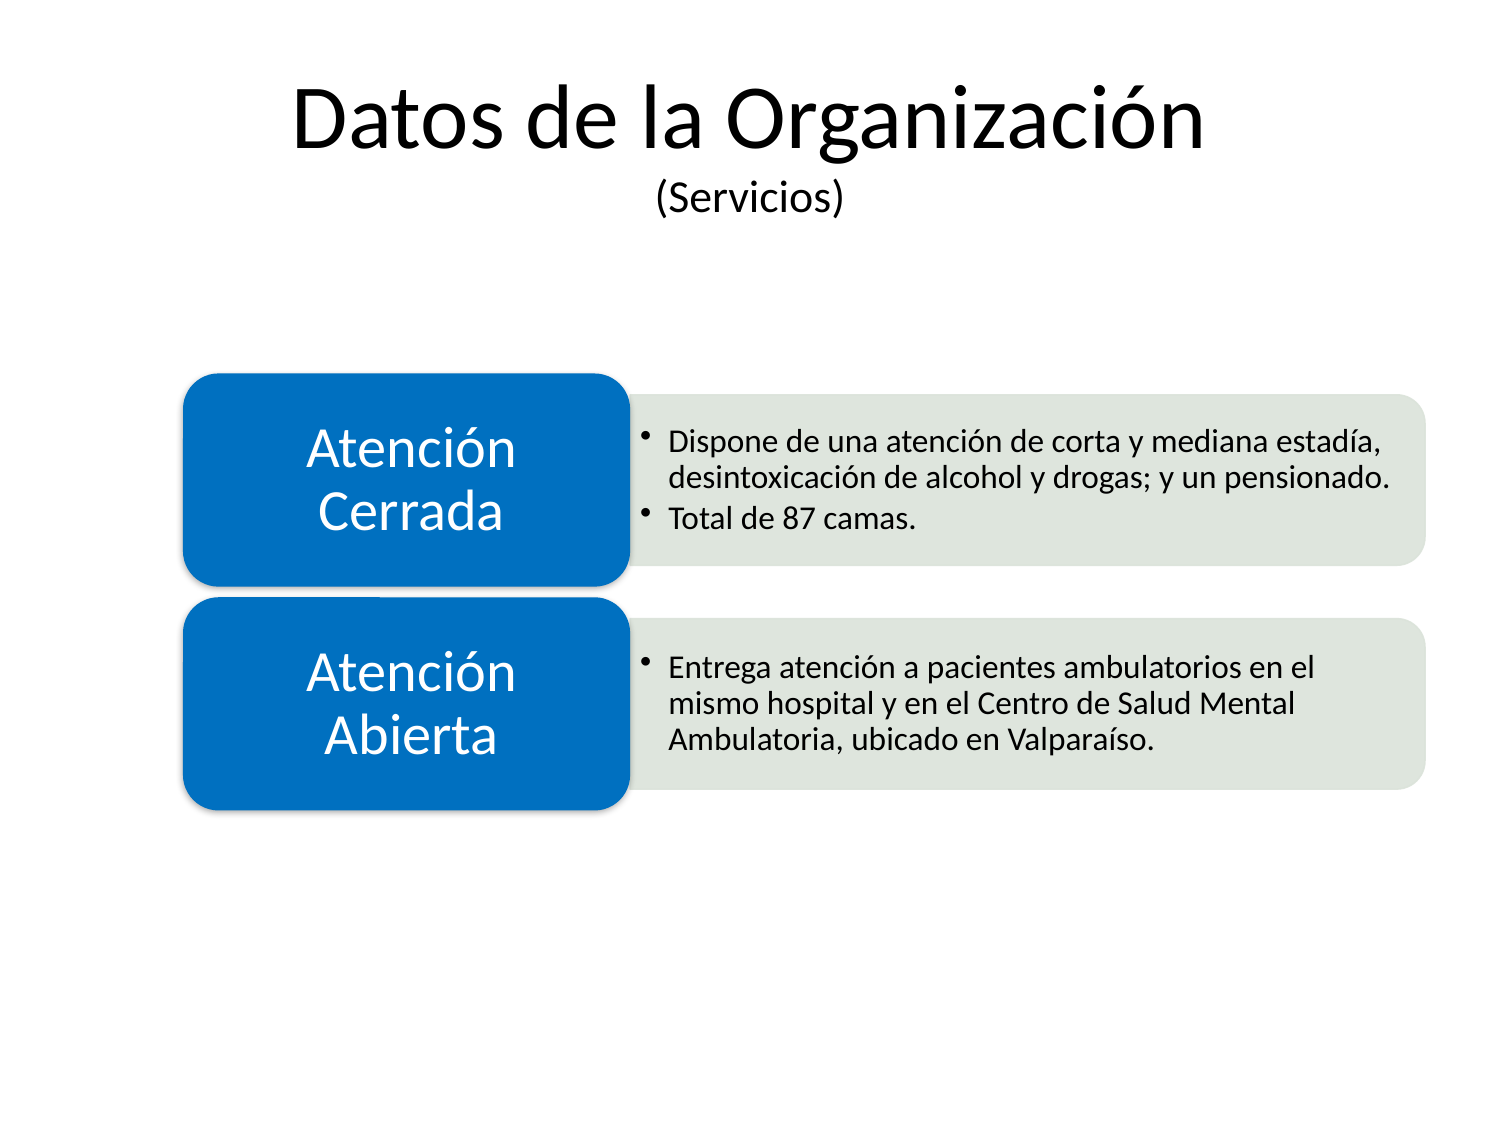

# Datos de la Organización (Servicios)
Dispone de una atención de corta y mediana estadía, desintoxicación de alcohol y drogas; y un pensionado.
Total de 87 camas.
Atención Cerrada
Entrega atención a pacientes ambulatorios en el mismo hospital y en el Centro de Salud Mental Ambulatoria, ubicado en Valparaíso.
Atención Abierta